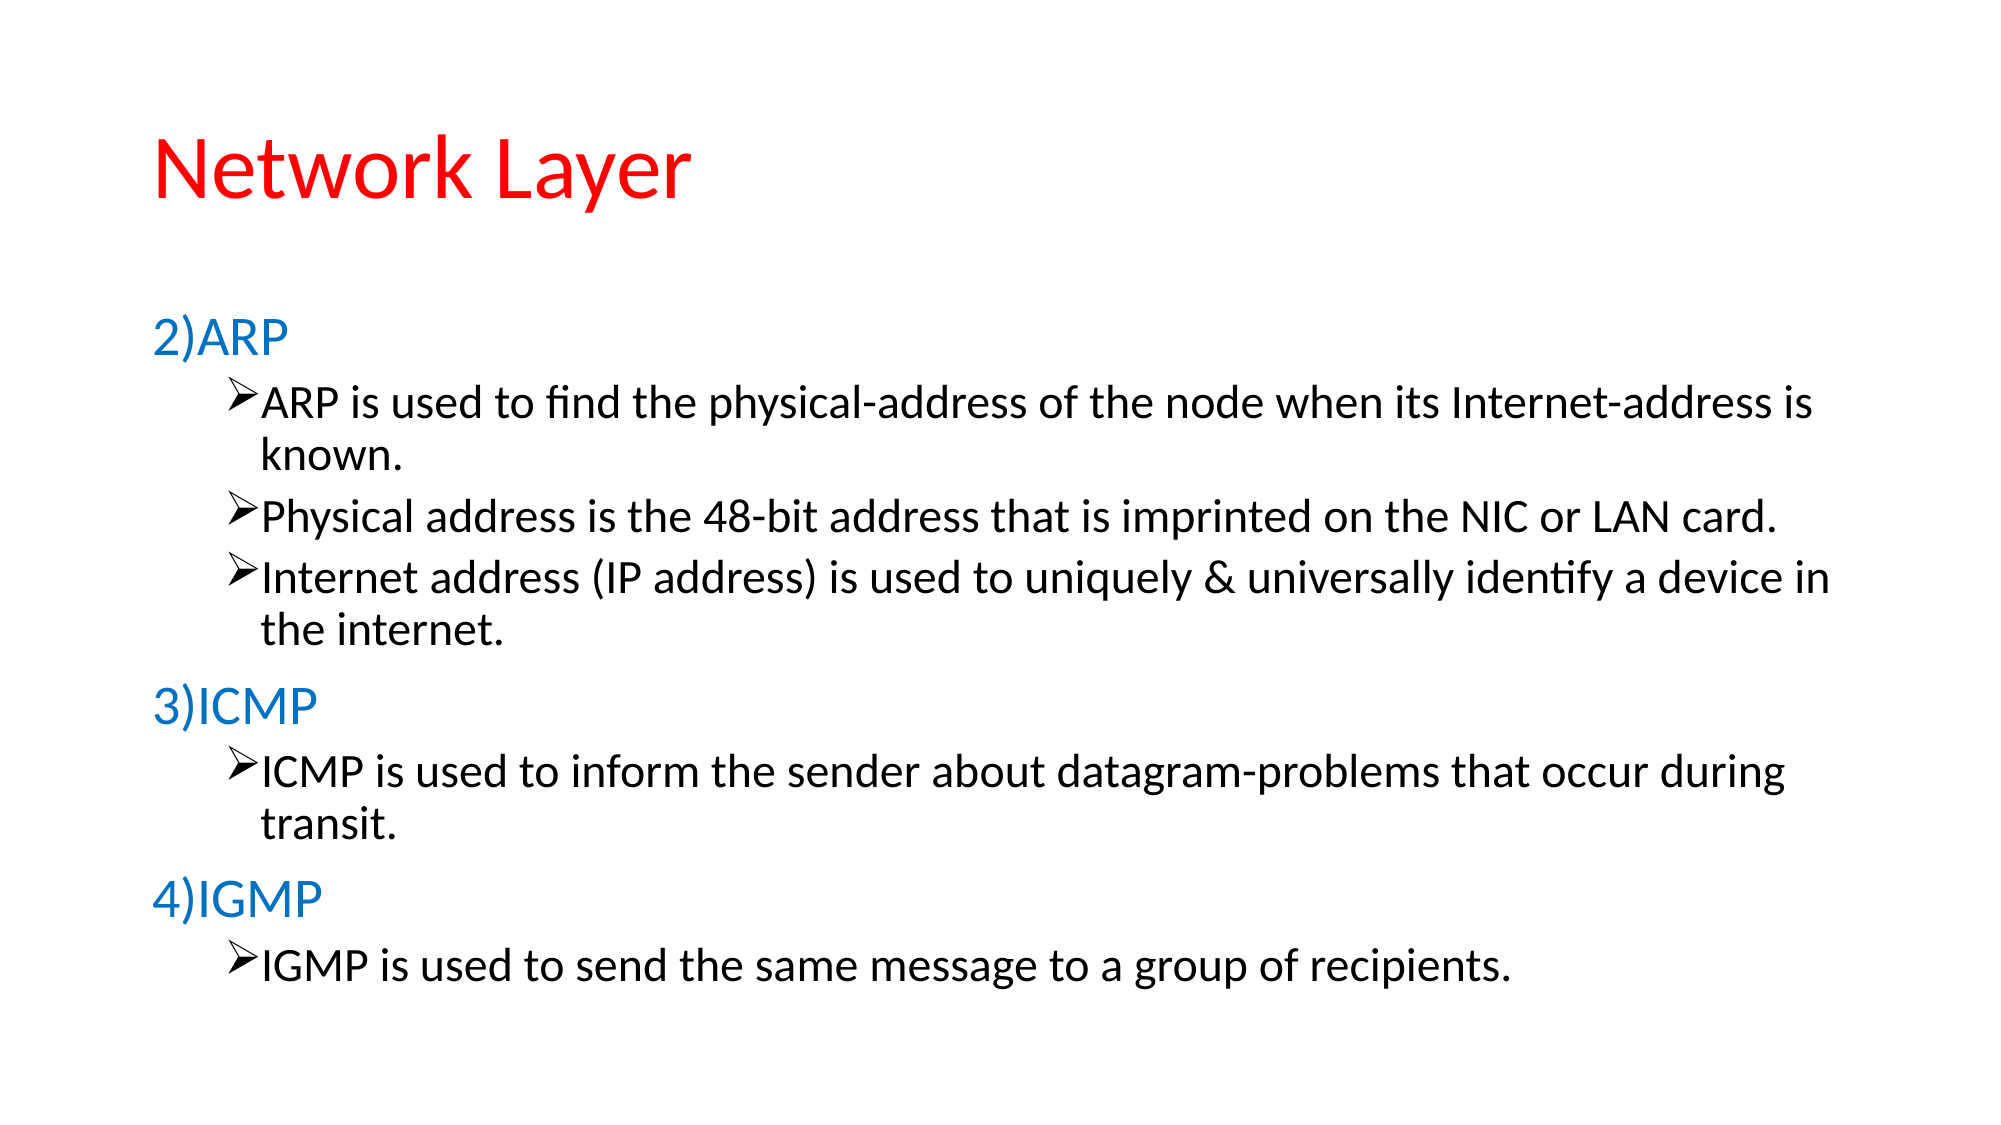

# Network Layer
2)ARP
ARP is used to find the physical-address of the node when its Internet-address is known.
Physical address is the 48-bit address that is imprinted on the NIC or LAN card.
Internet address (IP address) is used to uniquely & universally identify a device in the internet.
3)ICMP
ICMP is used to inform the sender about datagram-problems that occur during transit.
4)IGMP
IGMP is used to send the same message to a group of recipients.